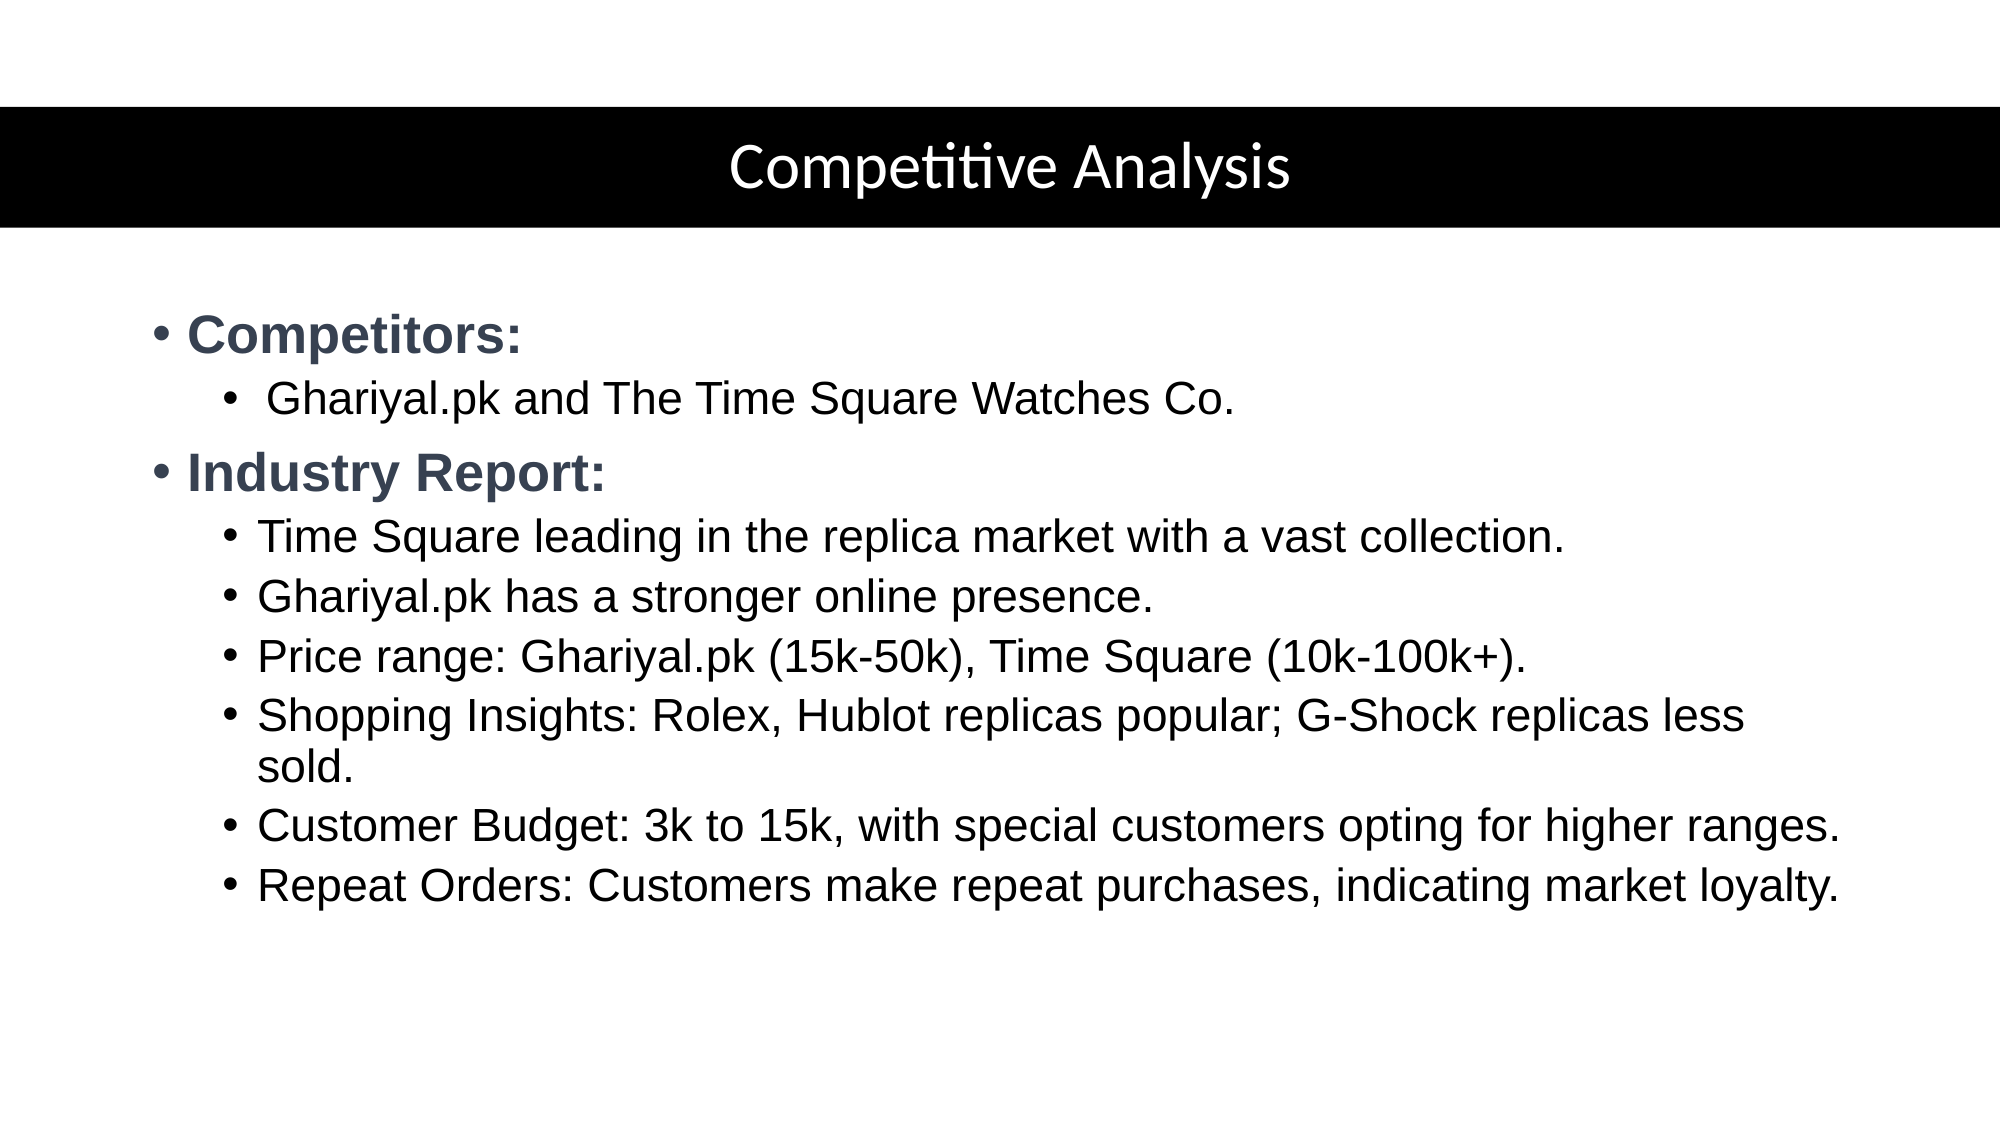

# Competitive Analysis

Competitors:
Ghariyal.pk and The Time Square Watches Co.
Industry Report:
Time Square leading in the replica market with a vast collection.
Ghariyal.pk has a stronger online presence.
Price range: Ghariyal.pk (15k-50k), Time Square (10k-100k+).
Shopping Insights: Rolex, Hublot replicas popular; G-Shock replicas less sold.
Customer Budget: 3k to 15k, with special customers opting for higher ranges.
Repeat Orders: Customers make repeat purchases, indicating market loyalty.